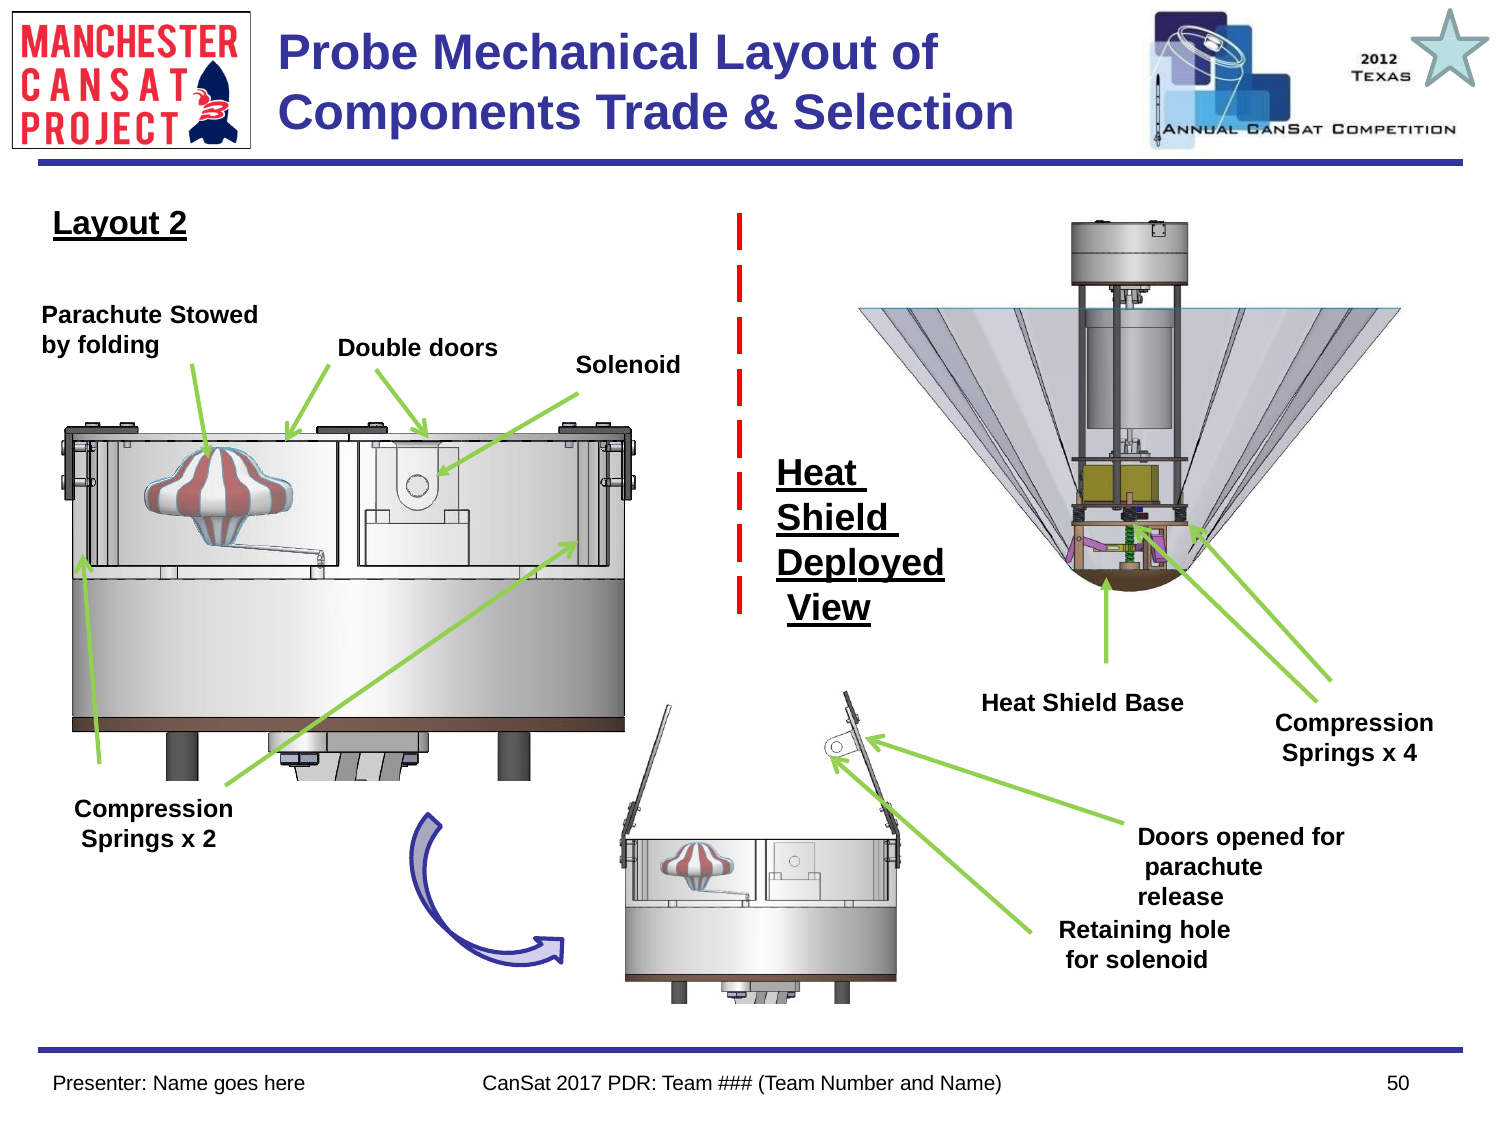

# Probe Mechanical Layout of  Components Trade & Selection

Team Logo
Here
(If You Want)

Layout 2

Parachute Stowed
by folding
Double doors
Solenoid

Heat  Shield  Deployed  View

Heat Shield Base

Compression  Springs x 4

Compression  Springs x 2

Doors opened for  parachute release
Retaining hole  for solenoid

Presenter: Name goes here
CanSat 2017 PDR: Team ### (Team Number and Name)
50